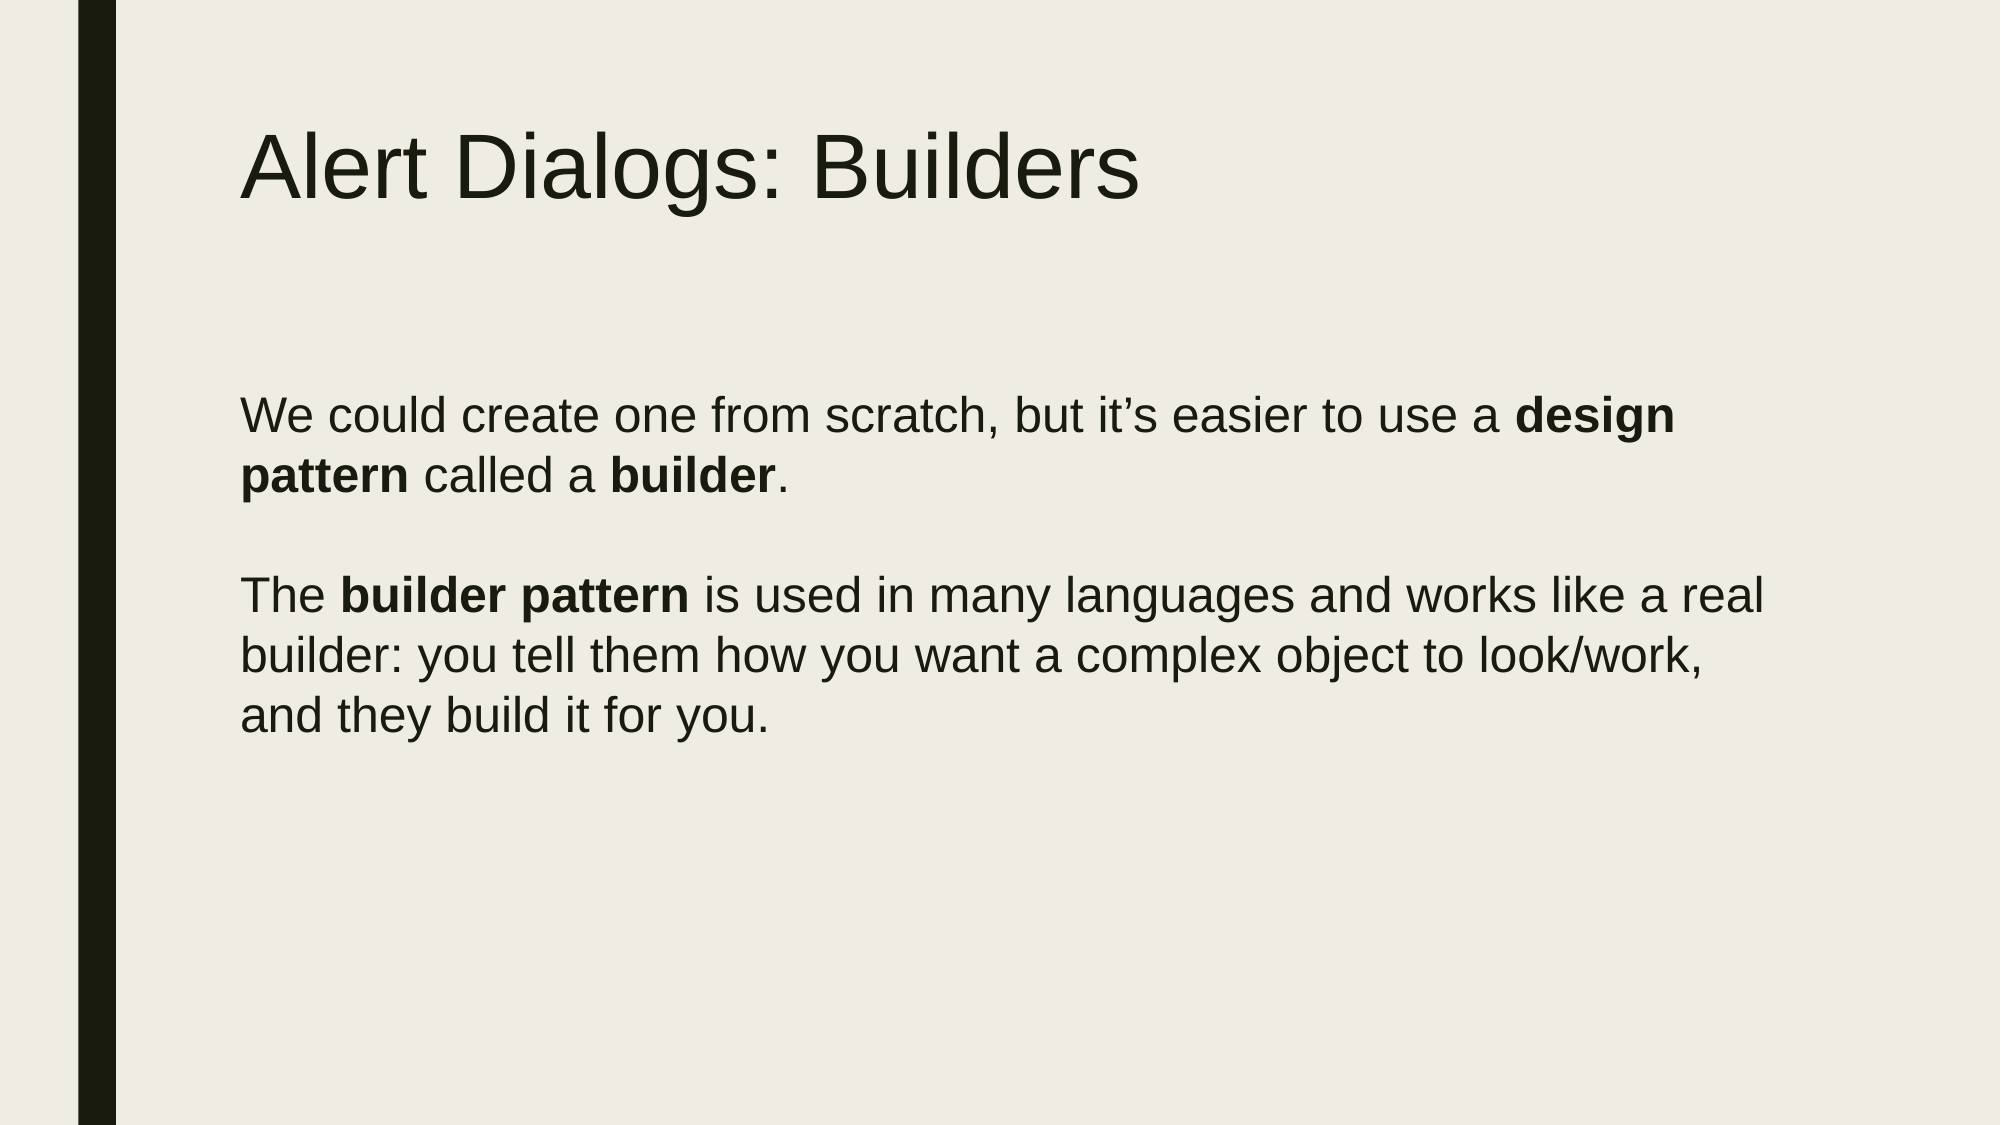

# Alert Dialogs: Builders
We could create one from scratch, but it’s easier to use a design pattern called a builder.

The builder pattern is used in many languages and works like a real builder: you tell them how you want a complex object to look/work, and they build it for you.